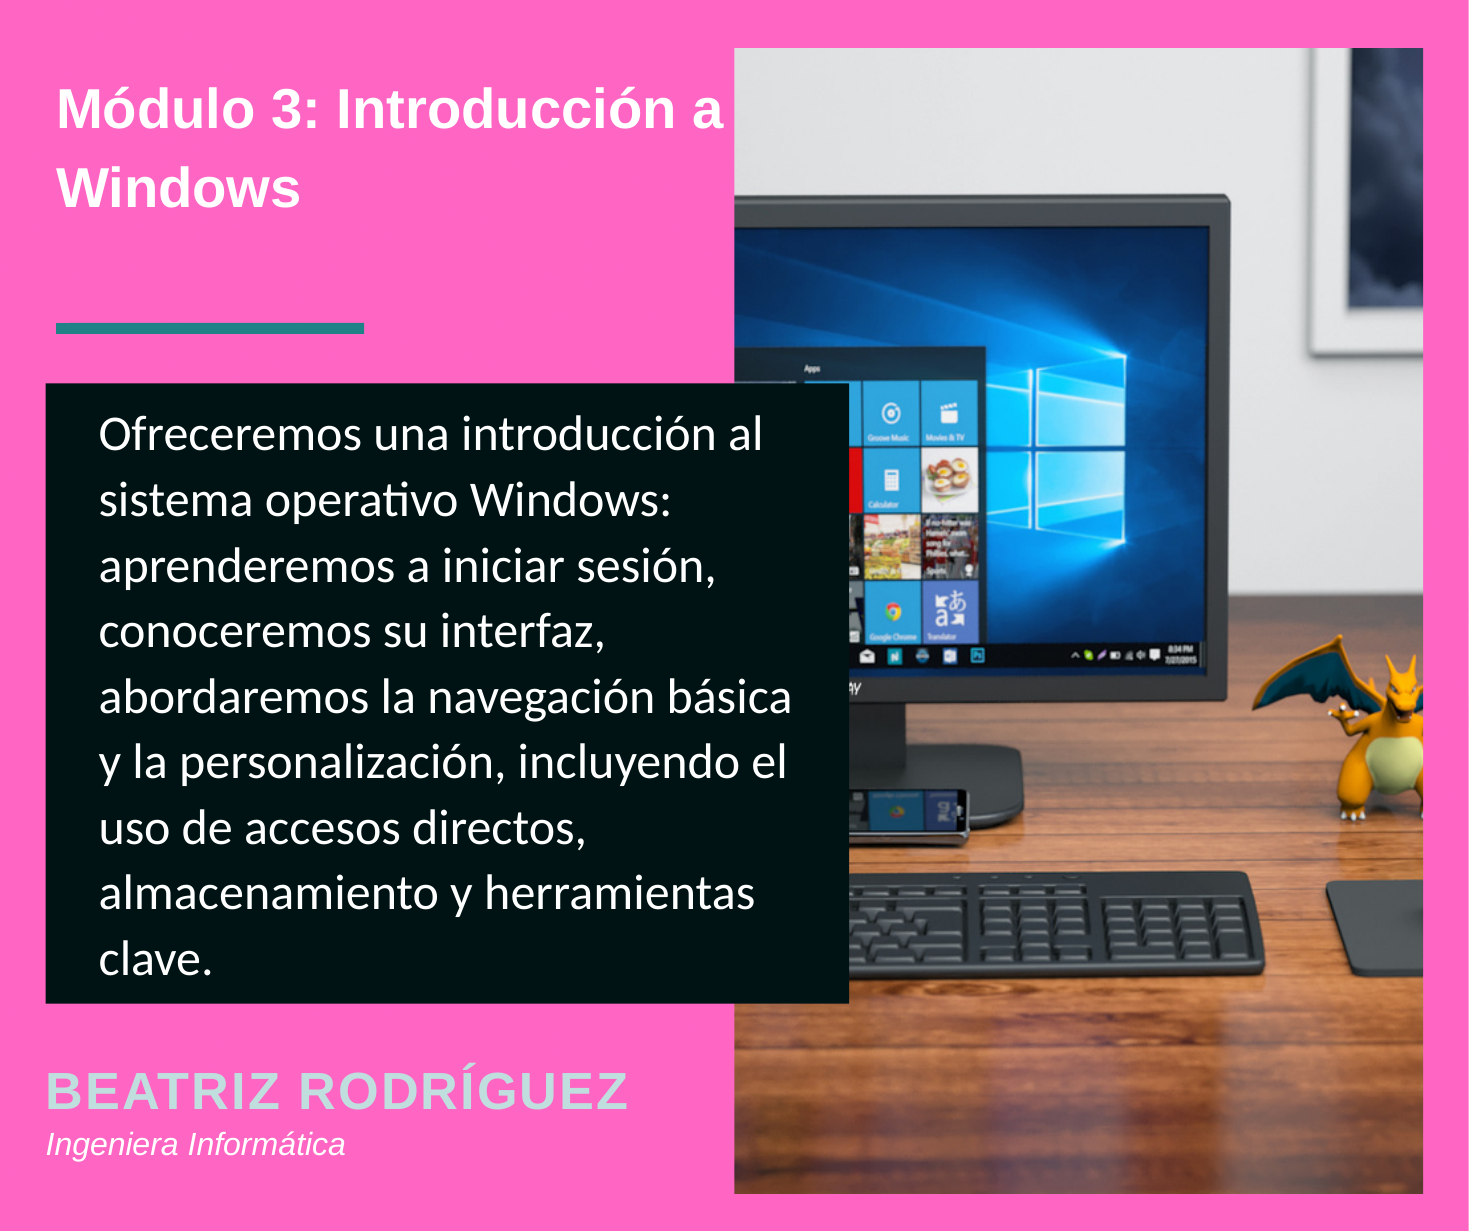

Módulo 3: Introducción a Windows

Ofreceremos una introducción al sistema operativo Windows: aprenderemos a iniciar sesión, conoceremos su interfaz, abordaremos la navegación básica y la personalización, incluyendo el uso de accesos directos, almacenamiento y herramientas clave.
BEATRIZ RODRÍGUEZ
Ingeniera Informática